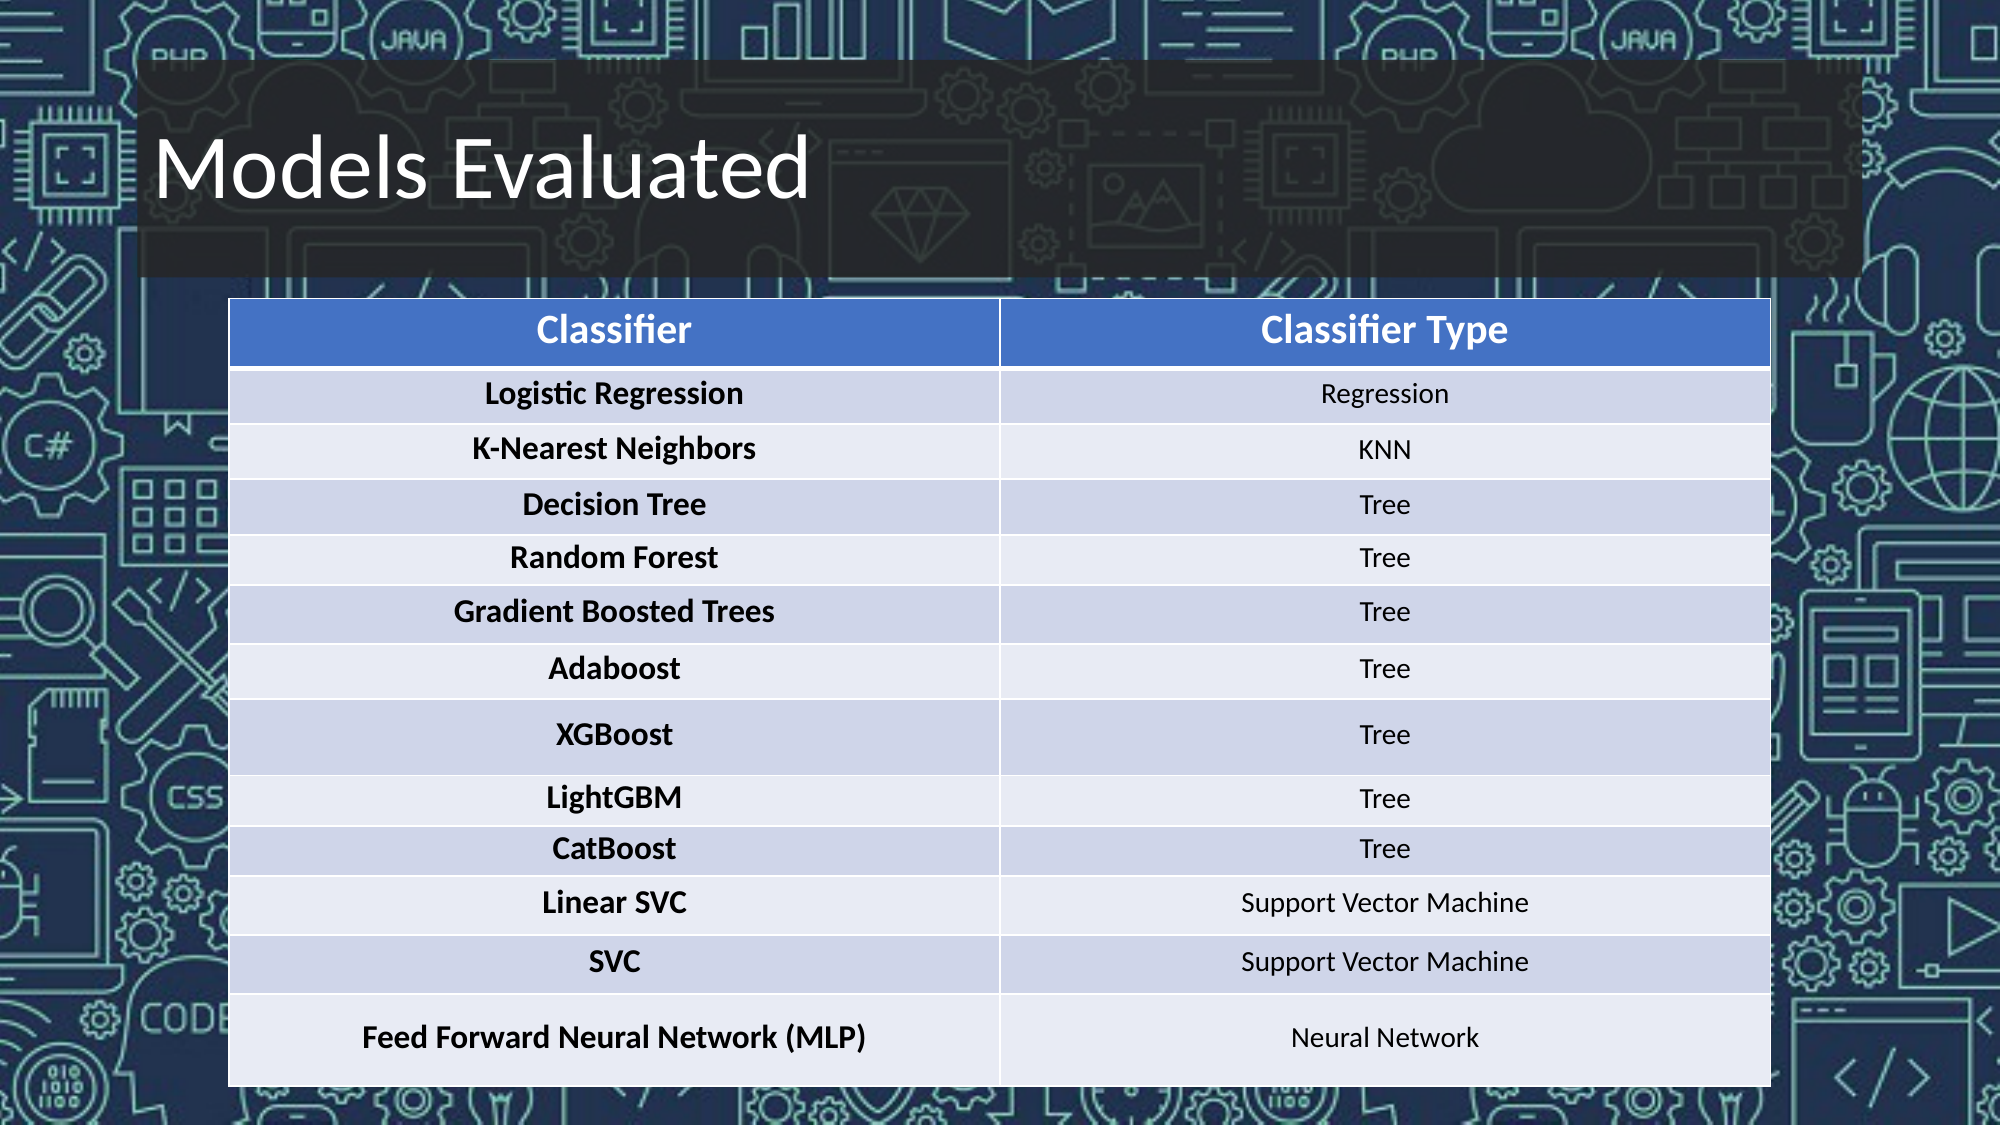

# Models Evaluated
| Classifier | Classifier Type |
| --- | --- |
| Logistic Regression | Regression |
| K-Nearest Neighbors | KNN |
| Decision Tree | Tree |
| Random Forest | Tree |
| Gradient Boosted Trees | Tree |
| Adaboost | Tree |
| XGBoost | Tree |
| LightGBM | Tree |
| CatBoost | Tree |
| Linear SVC | Support Vector Machine |
| SVC | Support Vector Machine |
| Feed Forward Neural Network (MLP) | Neural Network |